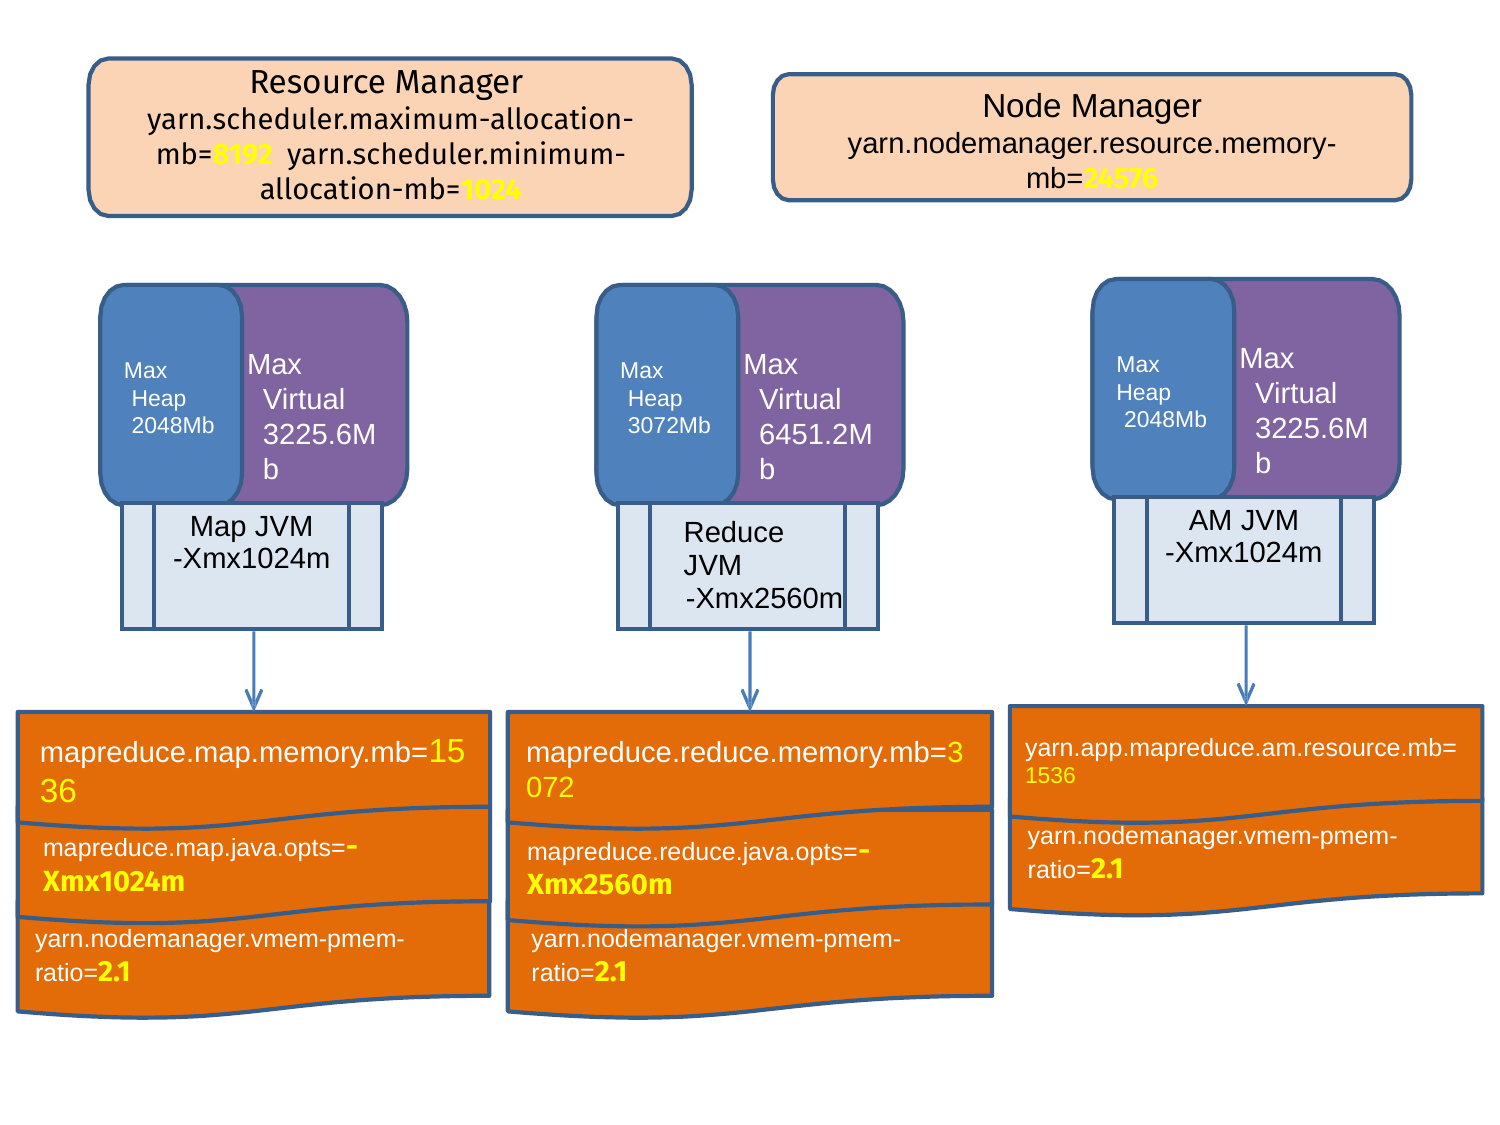

# Resource Manager  yarn.scheduler.maximum-allocation-mb=8192  yarn.scheduler.minimum-allocation-mb=1024

Node Manager
yarn.nodemanager.resource.memory-mb=24576

Max Virtual  3225.6Mb
Max Virtual  3225.6Mb
Max Virtual  6451.2Mb
Max Heap
2048Mb
Max Heap  2048Mb
Max Heap  3072Mb
|  | AM JVM -Xmx1024m |  |
| --- | --- | --- |
|  | Map JVM -Xmx1024m |  |
| --- | --- | --- |
|  | Reduce JVM -Xmx2560m |  |
| --- | --- | --- |

mapreduce.map.memory.mb=1536
yarn.app.mapreduce.am.resource.mb=1536
mapreduce.reduce.memory.mb=3072

yarn.nodemanager.vmem-pmem-ratio=2.1
mapreduce.map.java.opts=-Xmx1024m
mapreduce.reduce.java.opts=-Xmx2560m

yarn.nodemanager.vmem-pmem-ratio=2.1
yarn.nodemanager.vmem-pmem-ratio=2.1